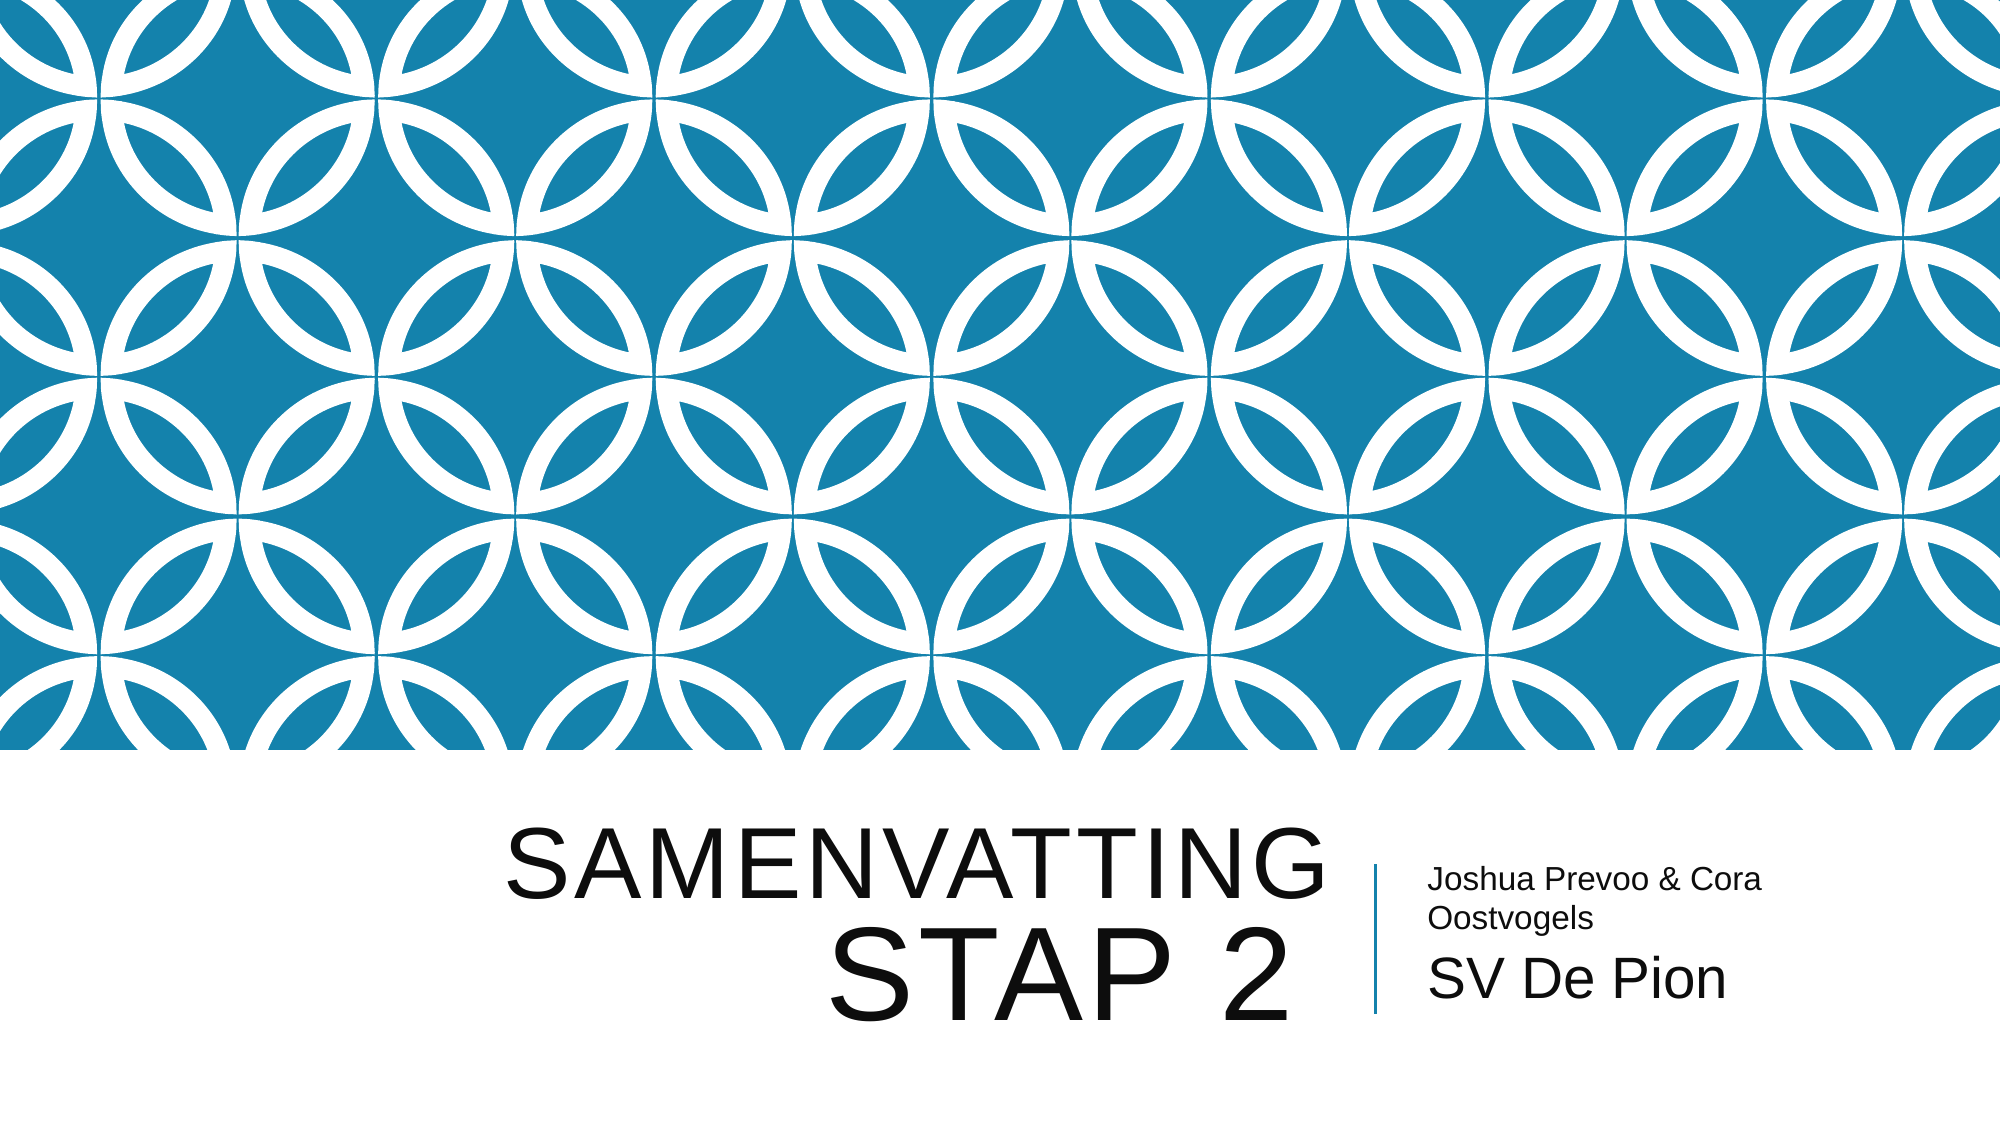

# Samenvatting Stap 2
Joshua Prevoo & Cora Oostvogels
SV De Pion